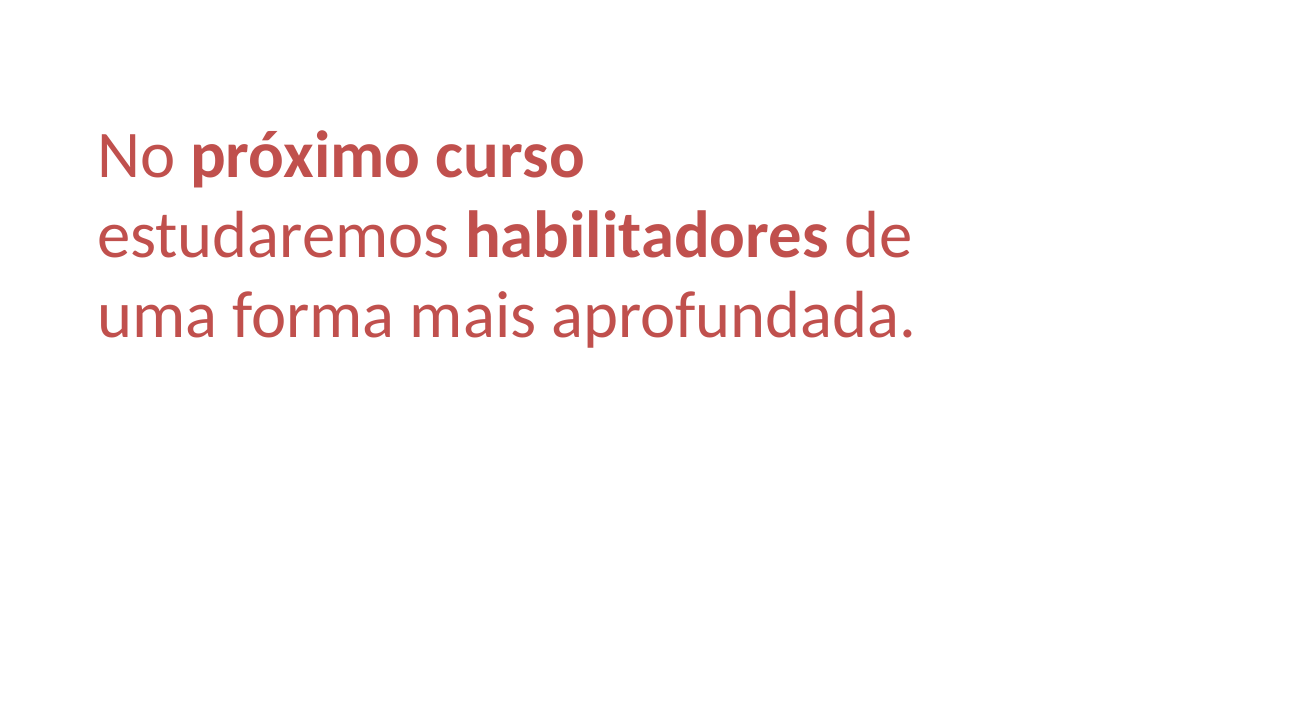

No próximo curso estudaremos habilitadores de uma forma mais aprofundada.